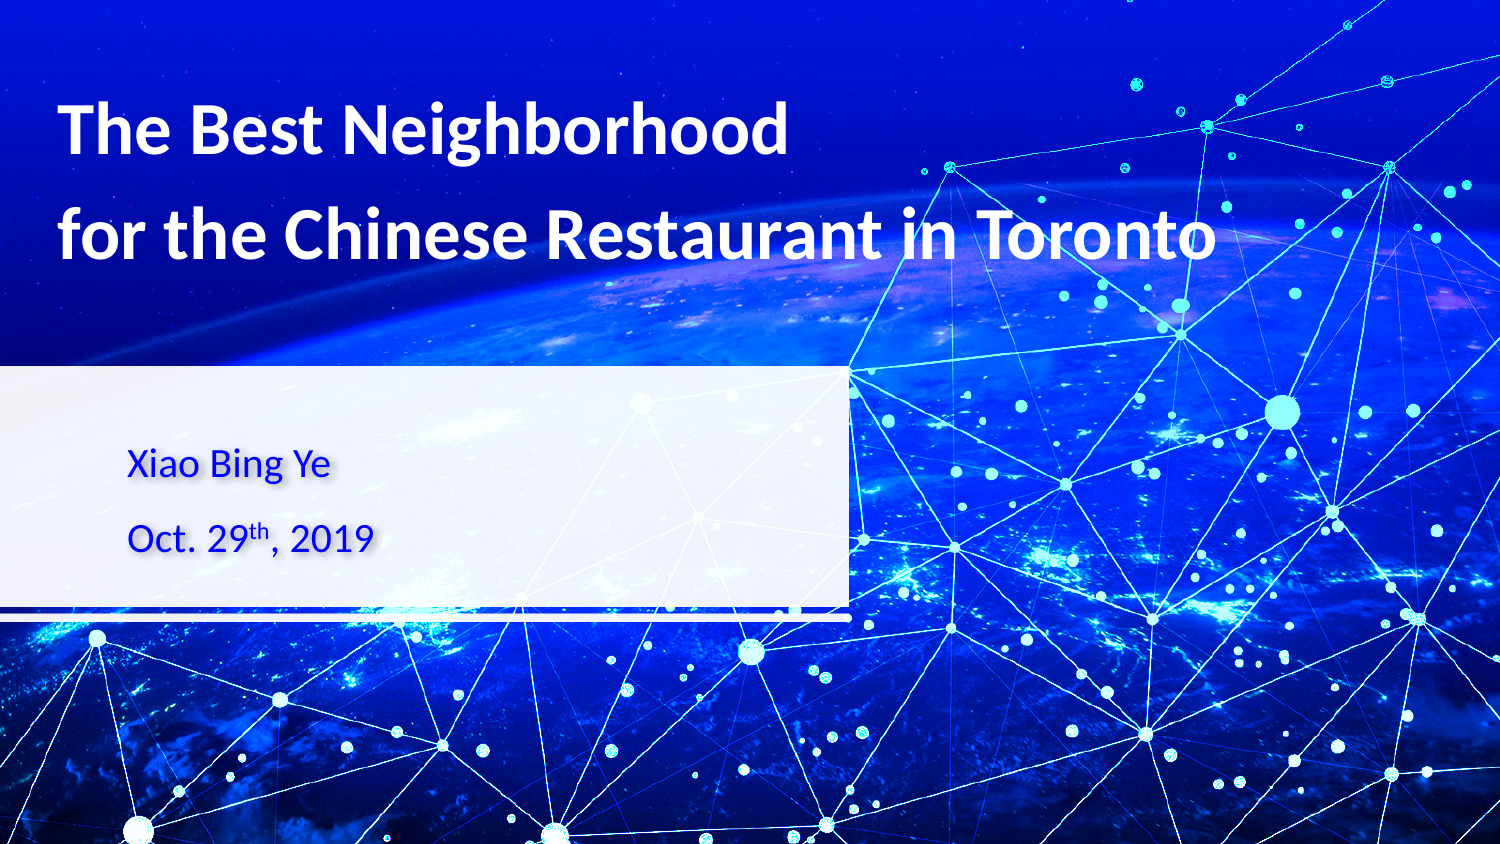

The Best Neighborhood
for the Chinese Restaurant in Toronto
# Xiao Bing Ye Oct. 29th, 2019